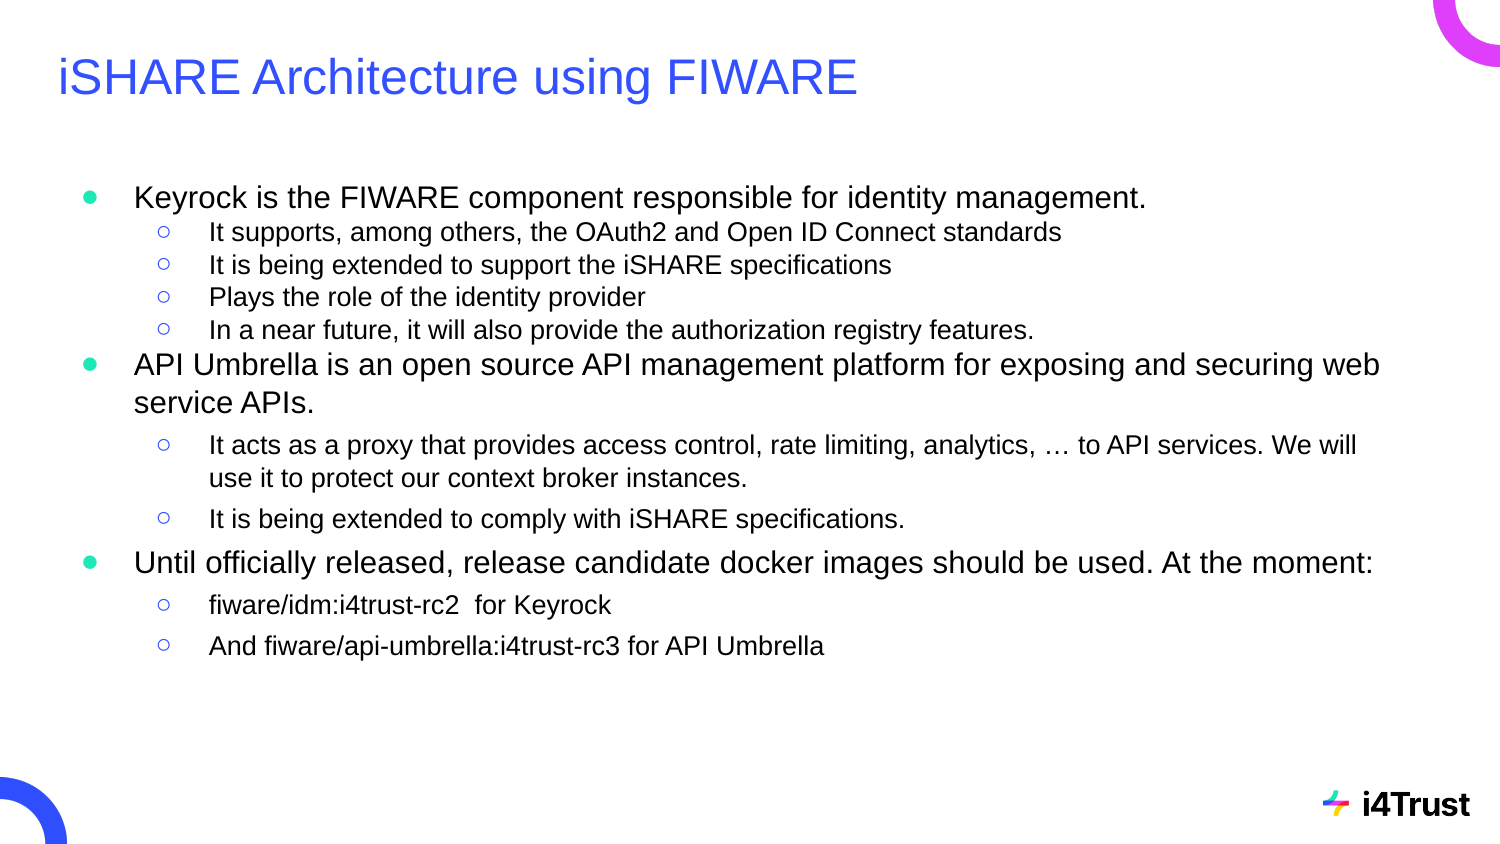

# iSHARE Architecture using FIWARE
Keyrock is the FIWARE component responsible for identity management.
It supports, among others, the OAuth2 and Open ID Connect standards
It is being extended to support the iSHARE specifications
Plays the role of the identity provider
In a near future, it will also provide the authorization registry features.
API Umbrella is an open source API management platform for exposing and securing web service APIs.
It acts as a proxy that provides access control, rate limiting, analytics, … to API services. We will use it to protect our context broker instances.
It is being extended to comply with iSHARE specifications.
Until officially released, release candidate docker images should be used. At the moment:
fiware/idm:i4trust-rc2  for Keyrock
And fiware/api-umbrella:i4trust-rc3 for API Umbrella